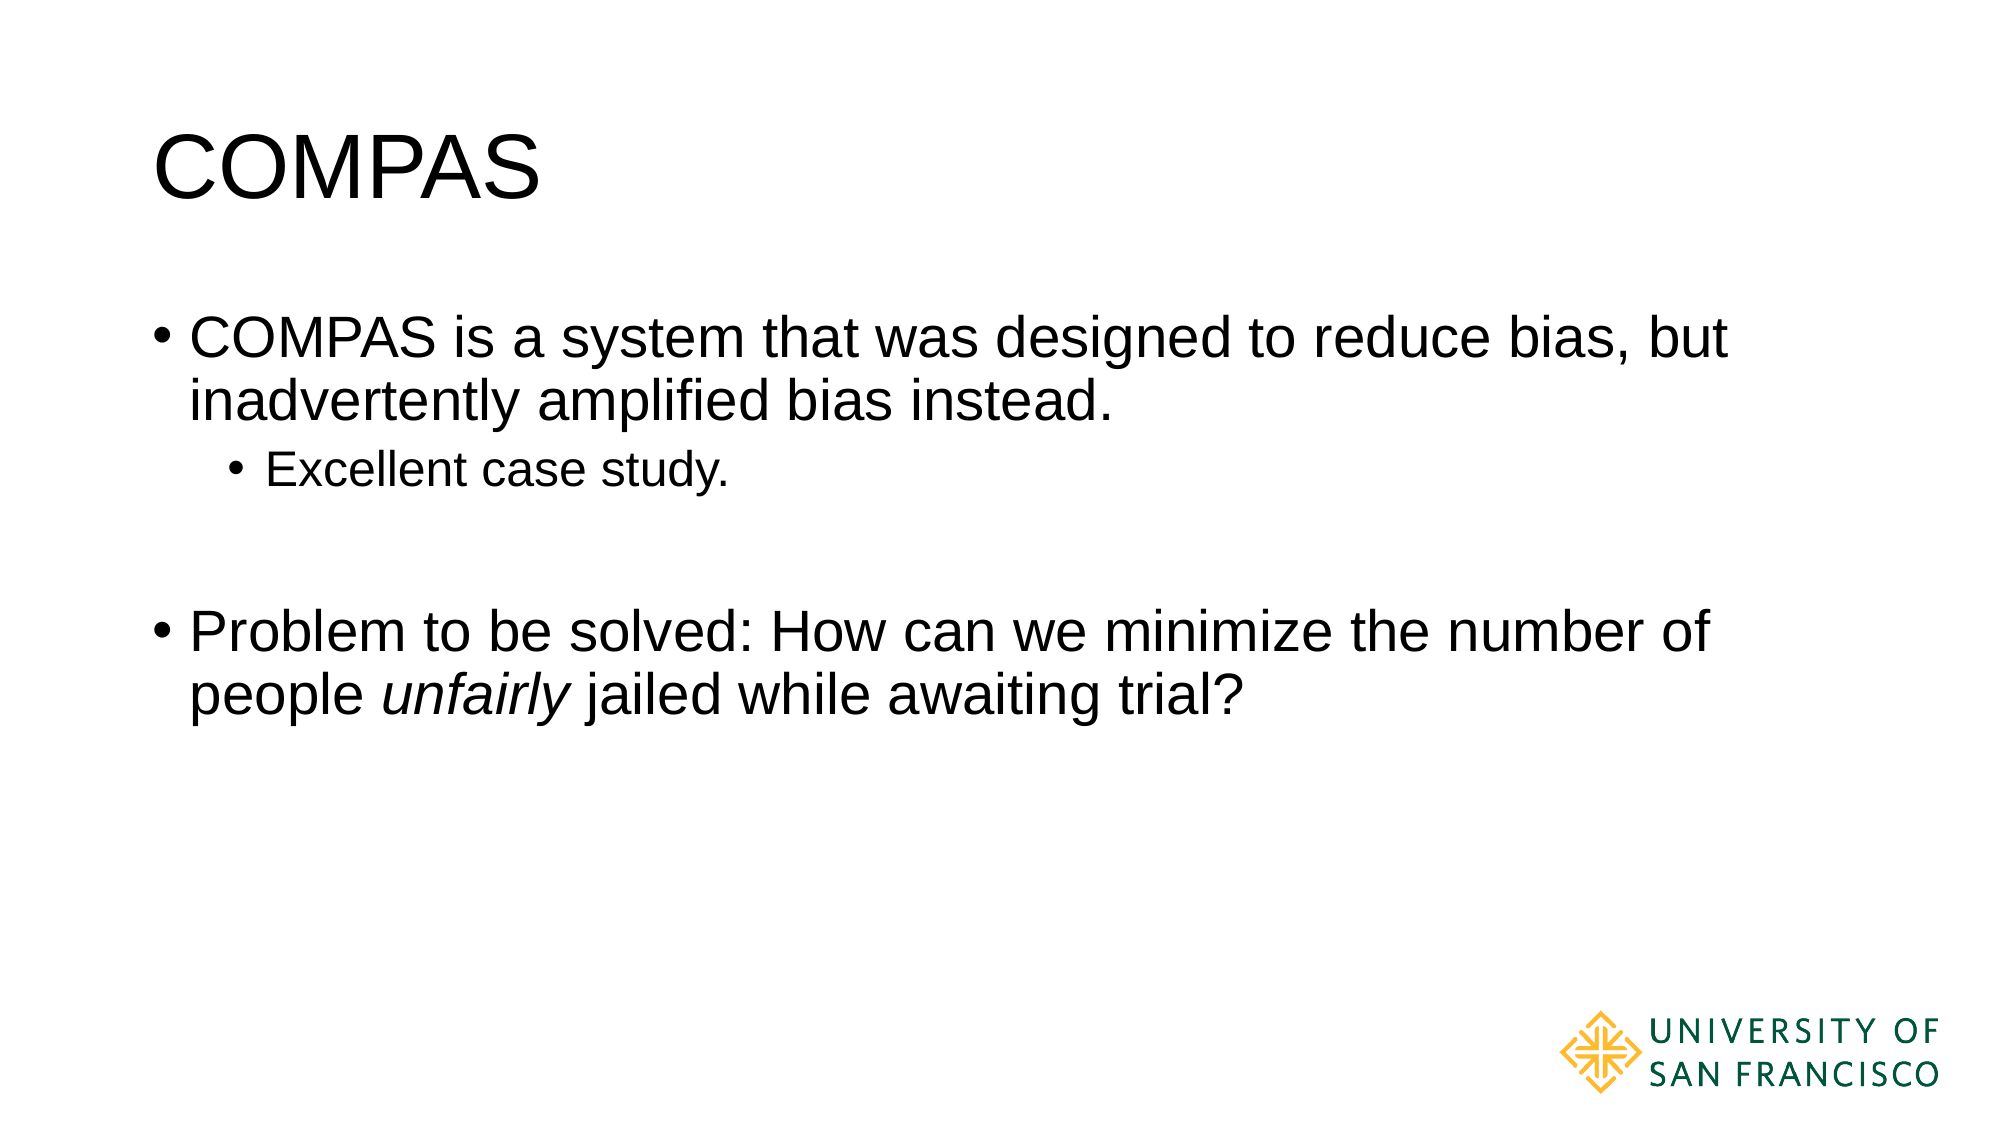

# COMPAS
COMPAS is a system that was designed to reduce bias, but inadvertently amplified bias instead.
Excellent case study.

Problem to be solved: How can we minimize the number of people unfairly jailed while awaiting trial?